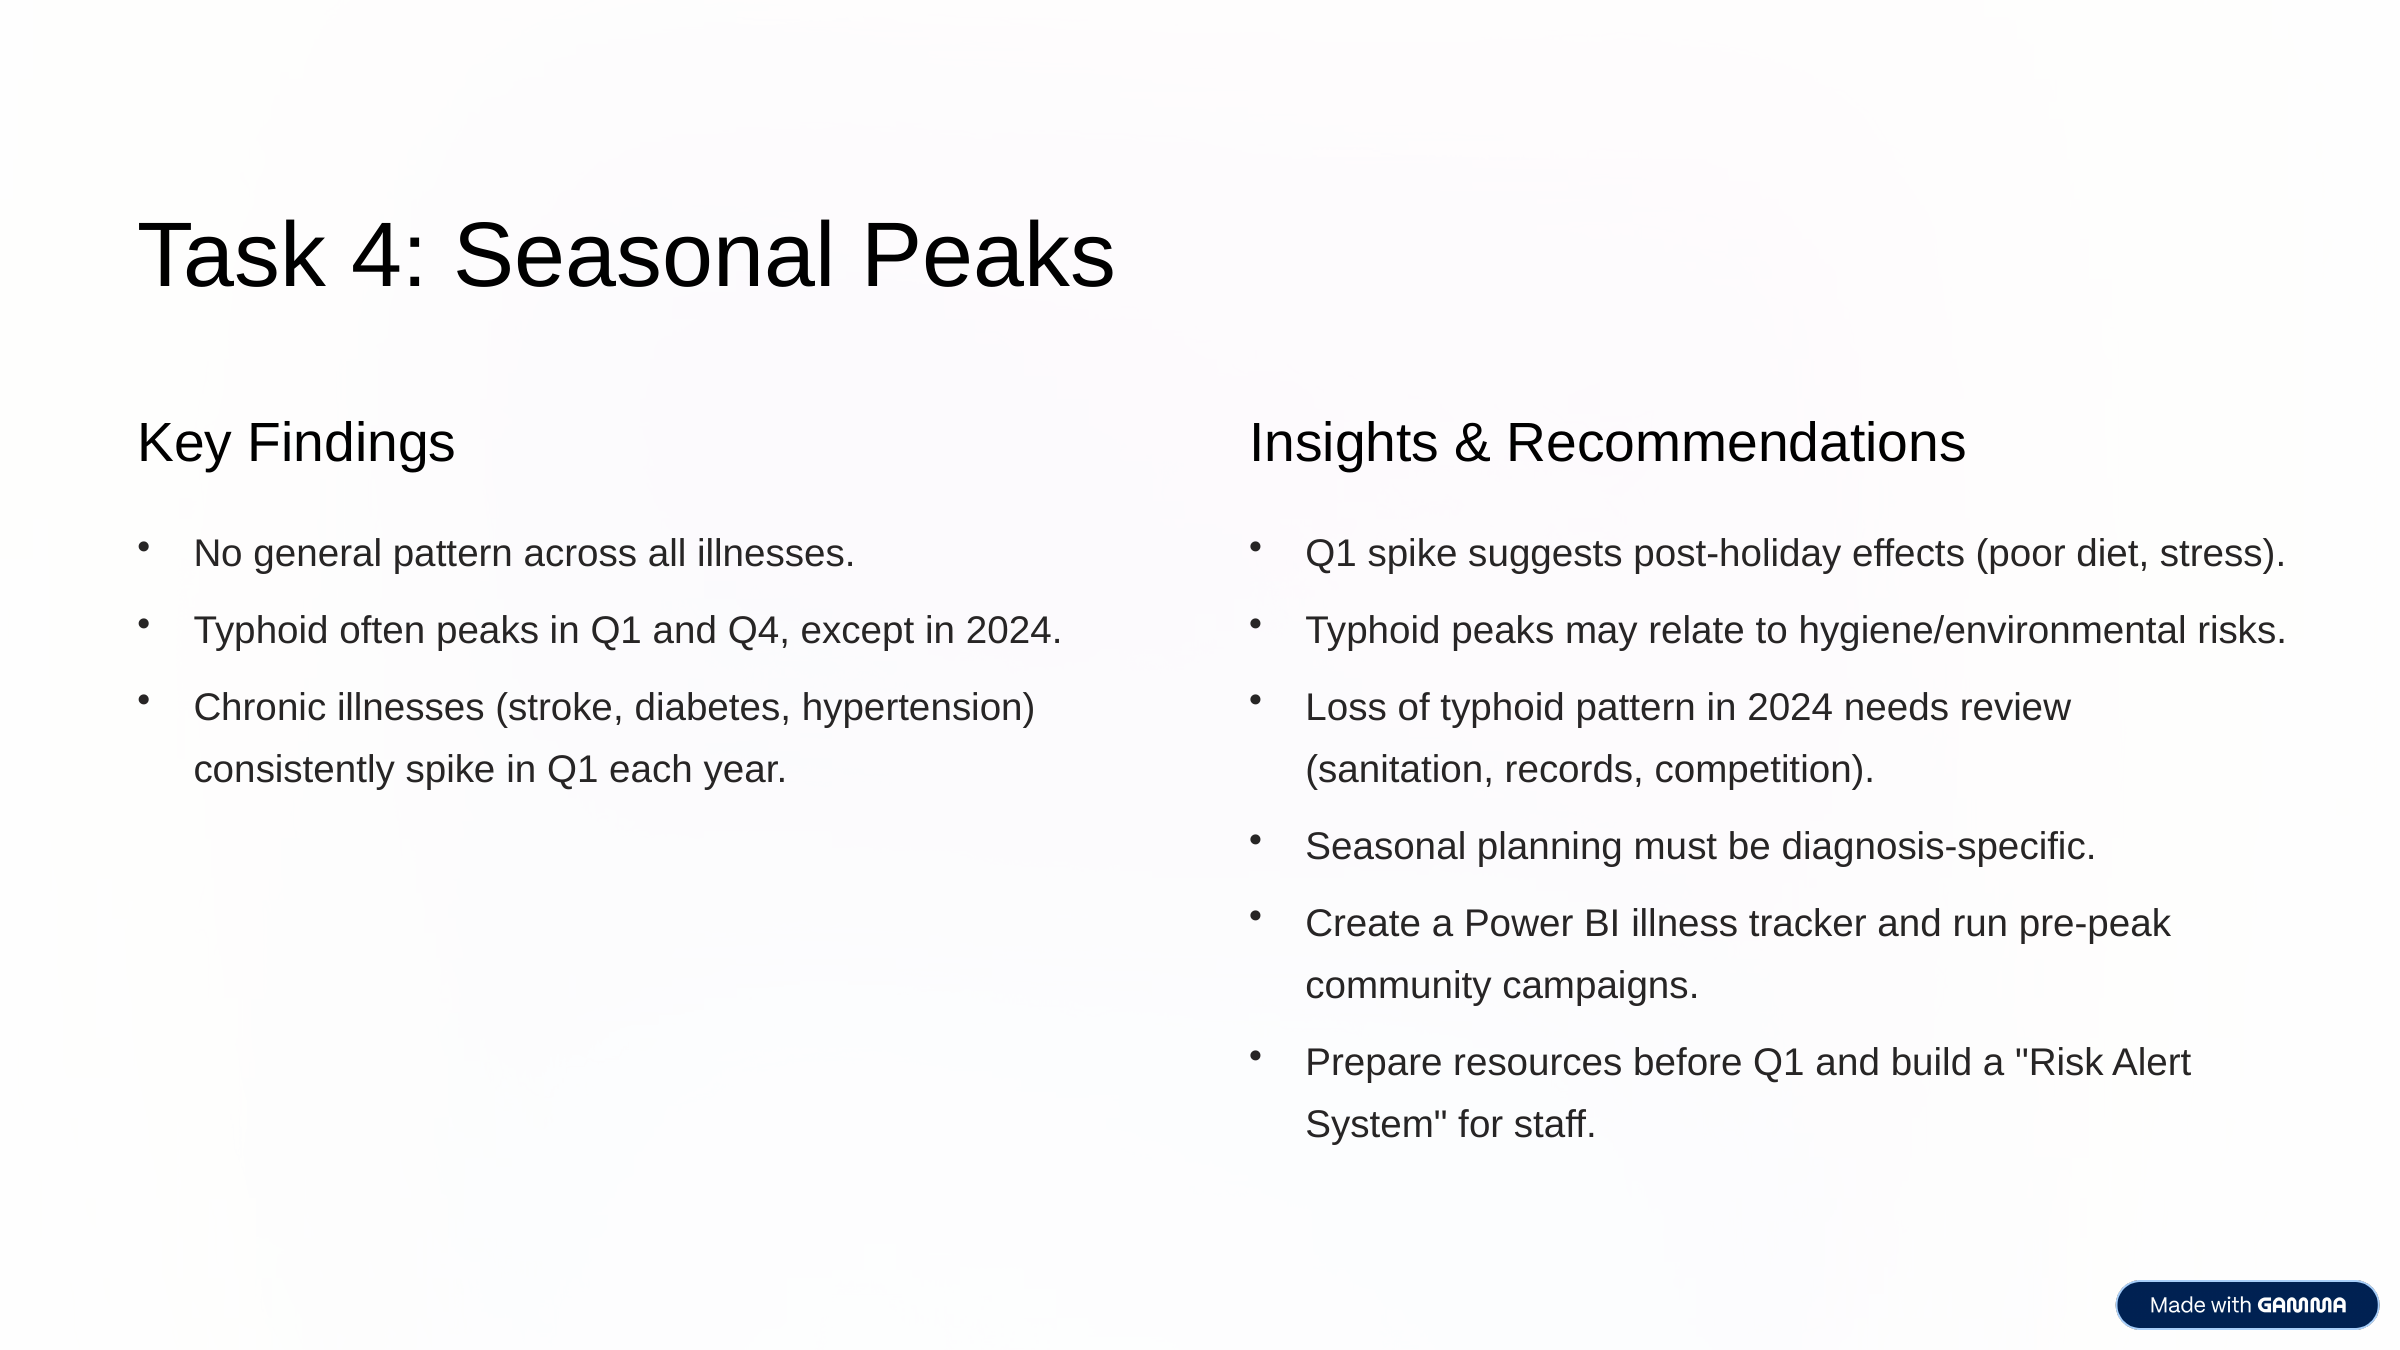

Task 4: Seasonal Peaks
Key Findings
Insights & Recommendations
No general pattern across all illnesses.
Q1 spike suggests post-holiday effects (poor diet, stress).
Typhoid often peaks in Q1 and Q4, except in 2024.
Typhoid peaks may relate to hygiene/environmental risks.
Chronic illnesses (stroke, diabetes, hypertension) consistently spike in Q1 each year.
Loss of typhoid pattern in 2024 needs review (sanitation, records, competition).
Seasonal planning must be diagnosis-specific.
Create a Power BI illness tracker and run pre-peak community campaigns.
Prepare resources before Q1 and build a "Risk Alert System" for staff.